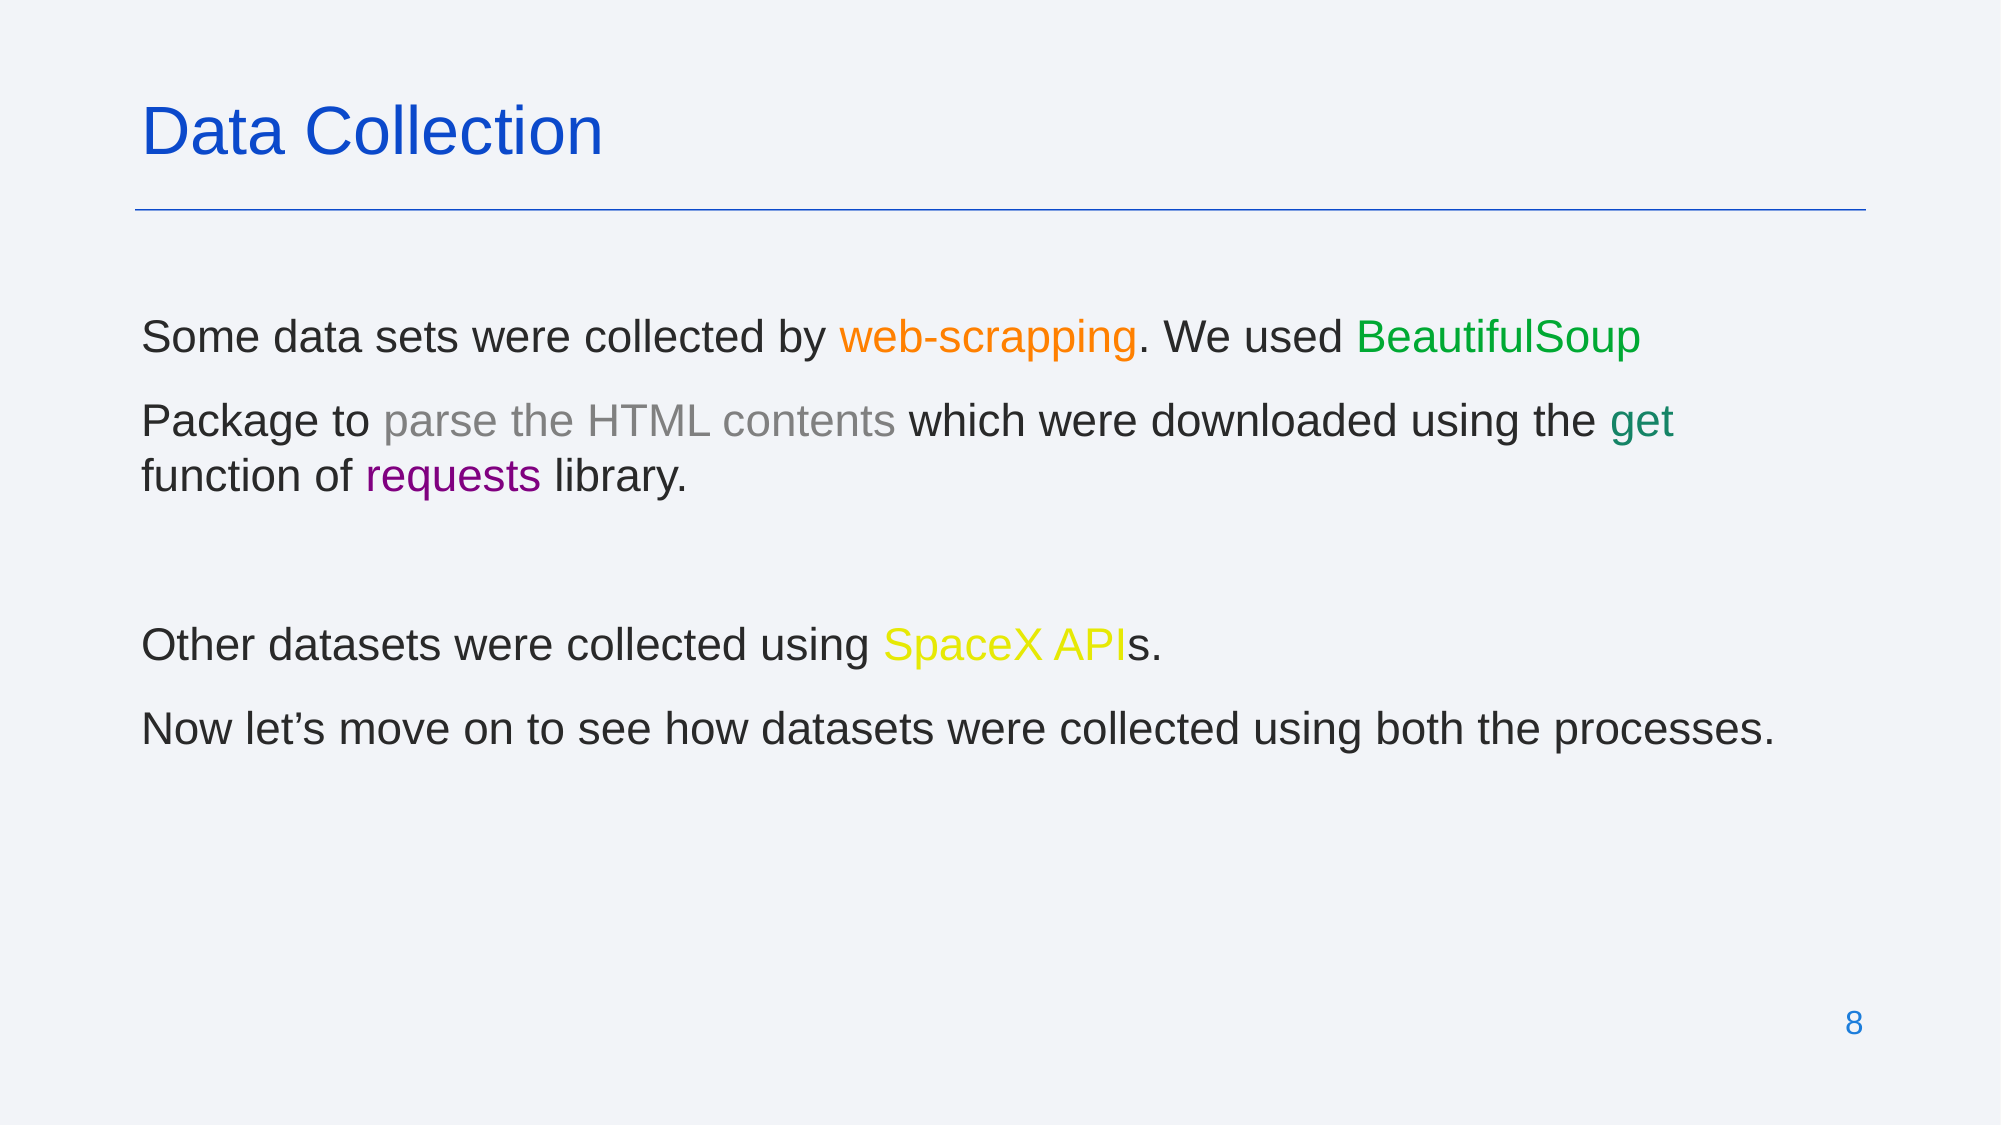

Data Collection
Some data sets were collected by web-scrapping. We used BeautifulSoup
Package to parse the HTML contents which were downloaded using the get function of requests library.

Other datasets were collected using SpaceX APIs.
Now let’s move on to see how datasets were collected using both the processes.

8